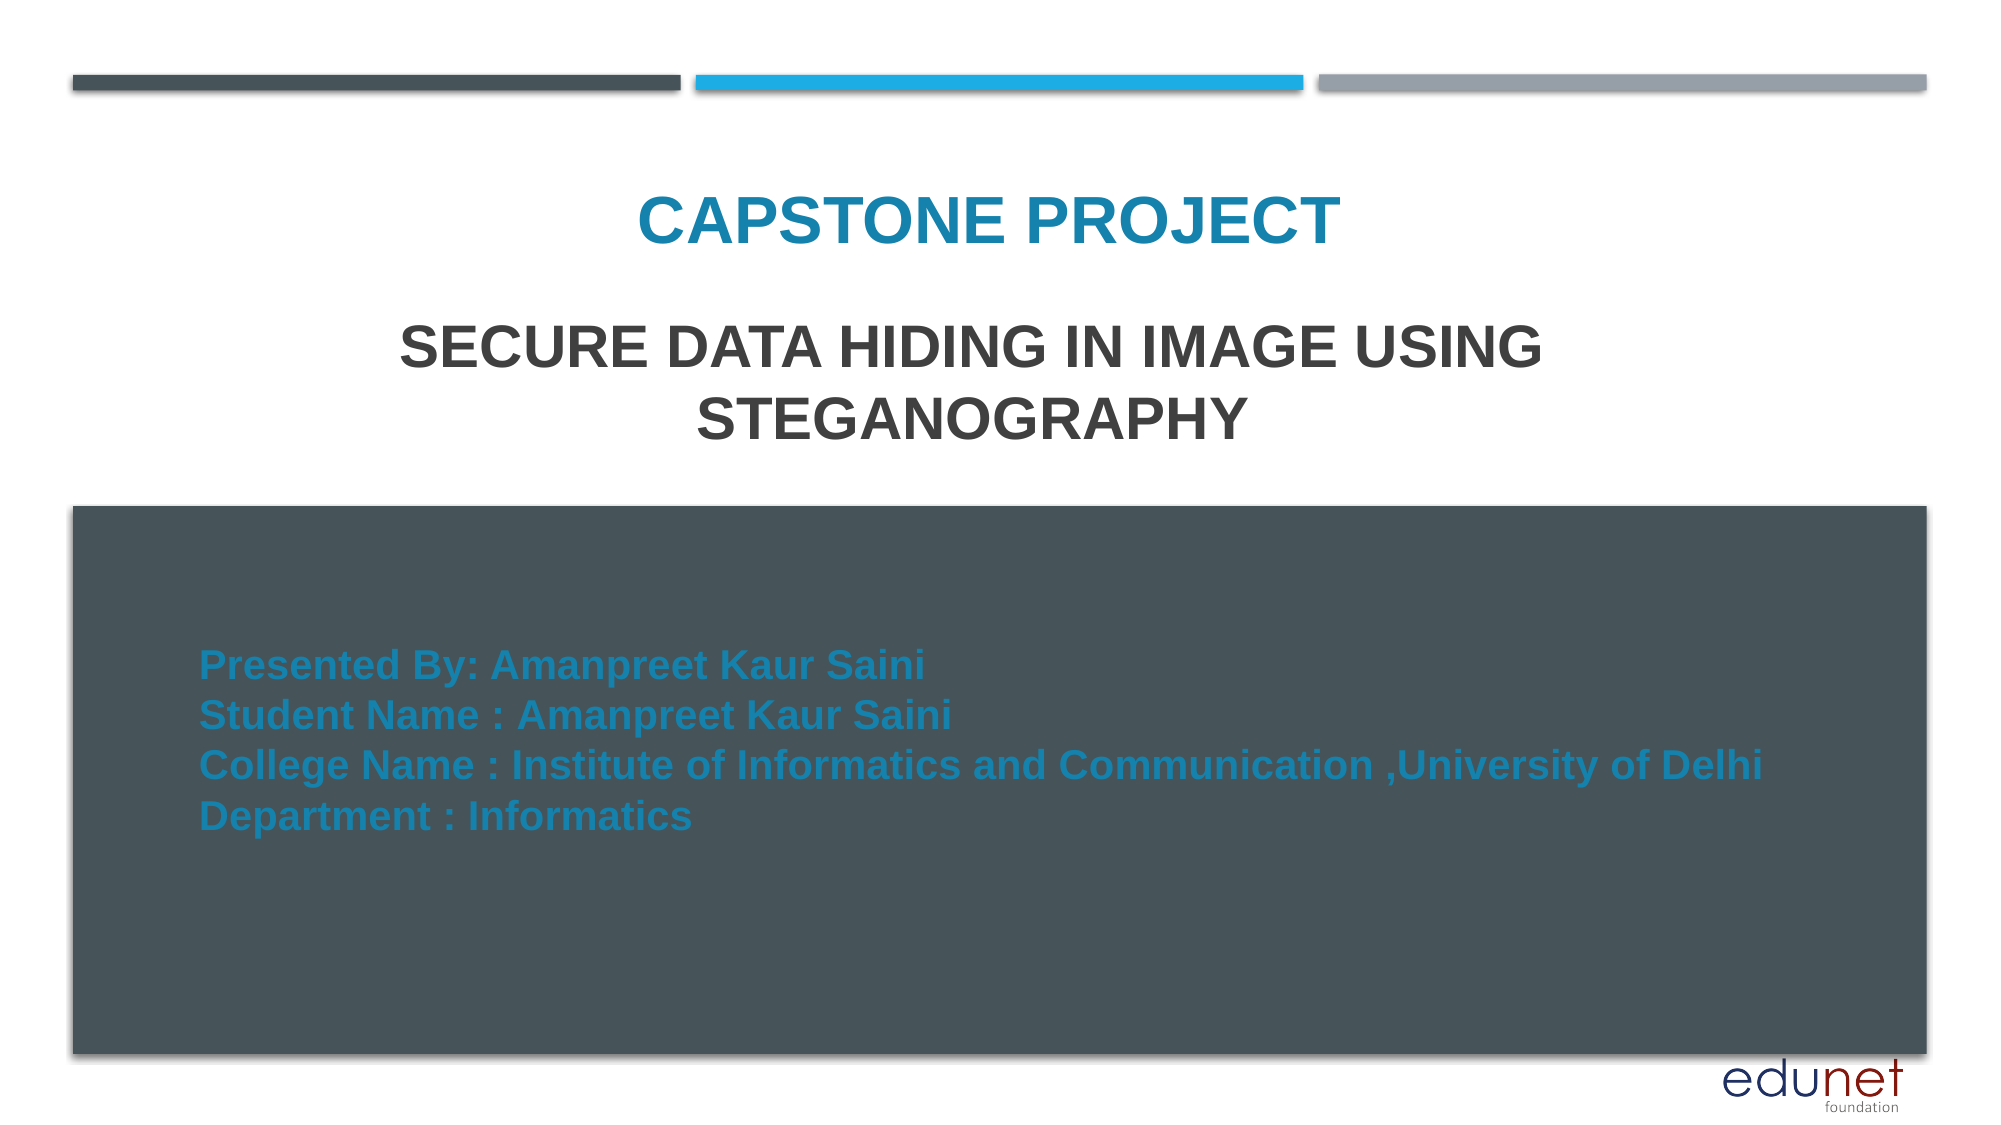

CAPSTONE PROJECT
# Secure Data Hiding in Image Using Steganography
Presented By: Amanpreet Kaur Saini
Student Name : Amanpreet Kaur Saini
College Name : Institute of Informatics and Communication ,University of Delhi
Department : Informatics